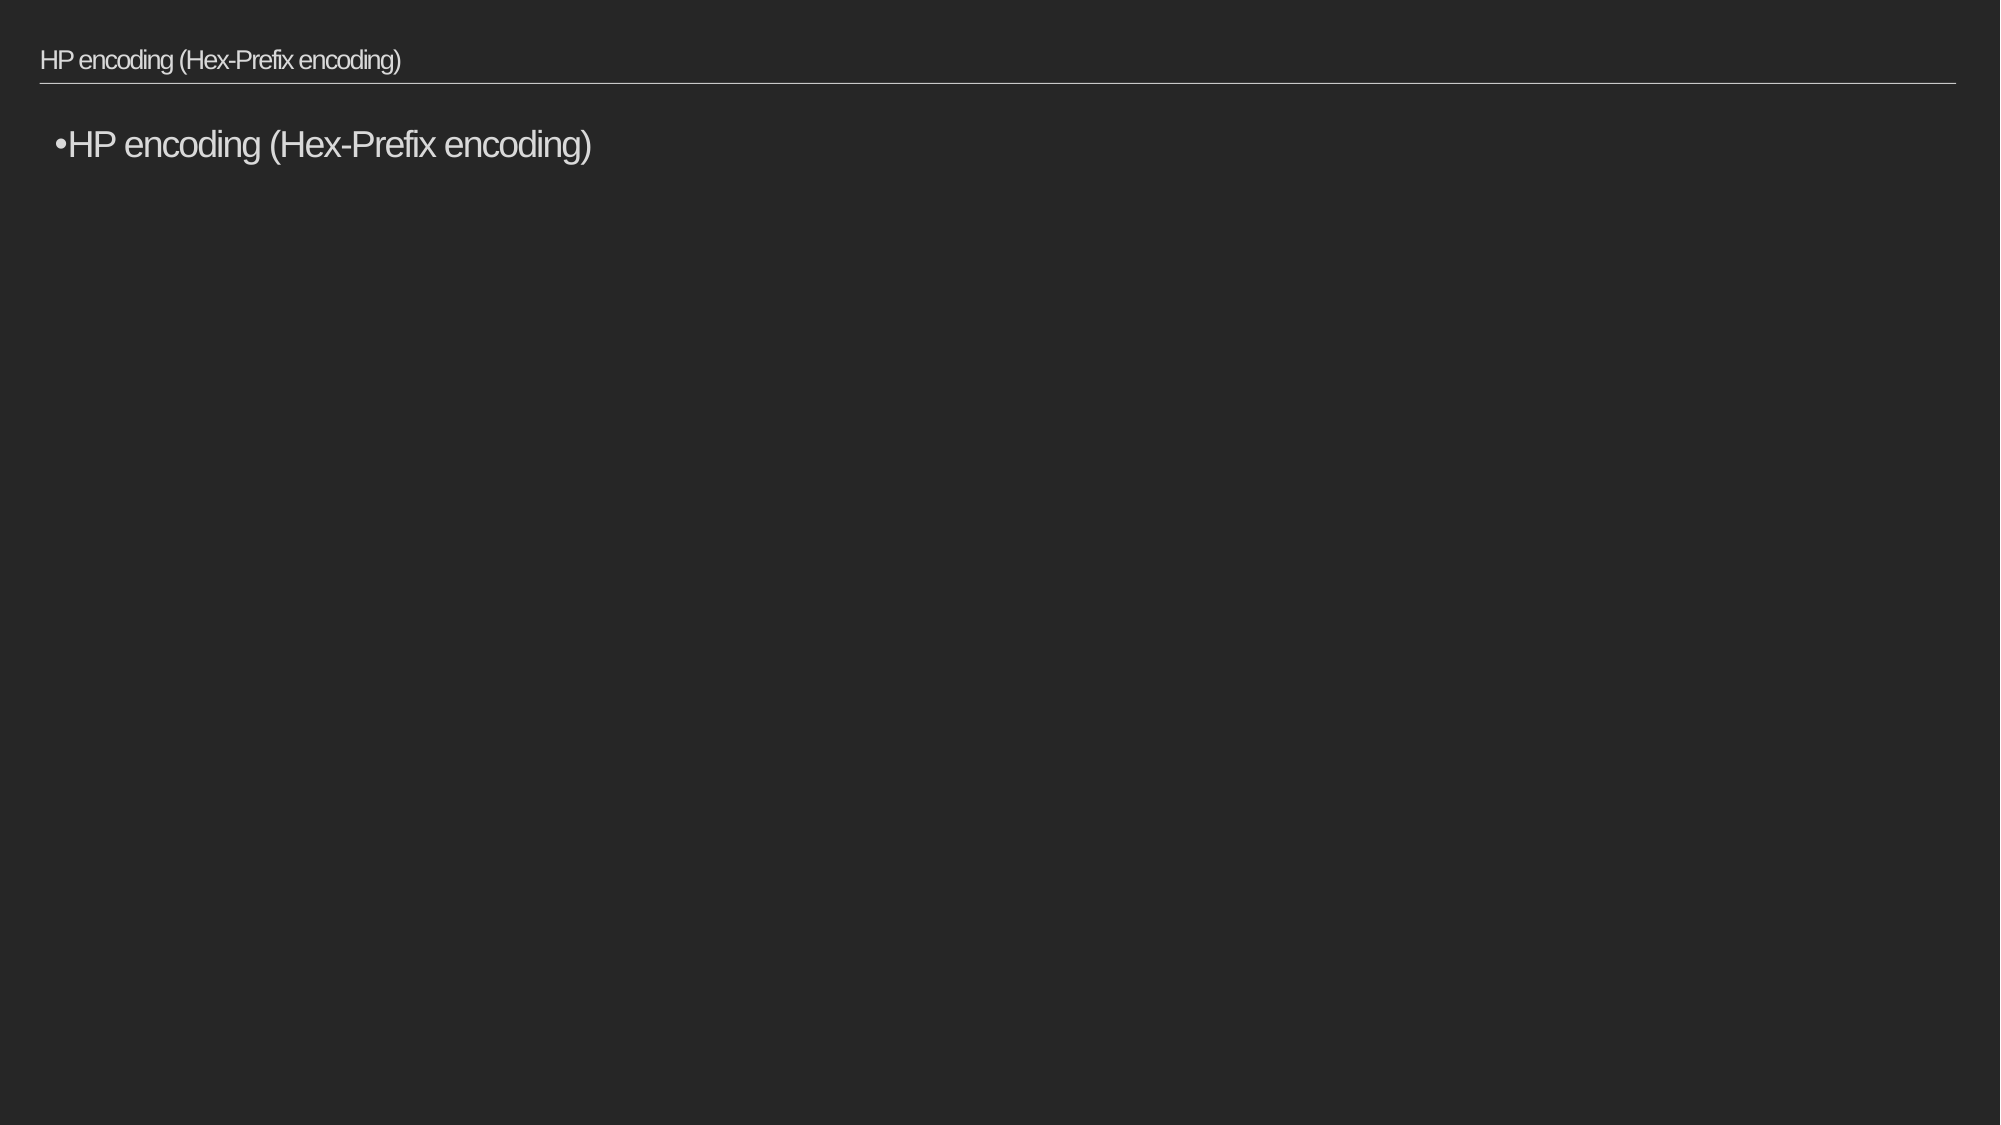

# HP encoding (Hex-Prefix encoding)
HP encoding (Hex-Prefix encoding)